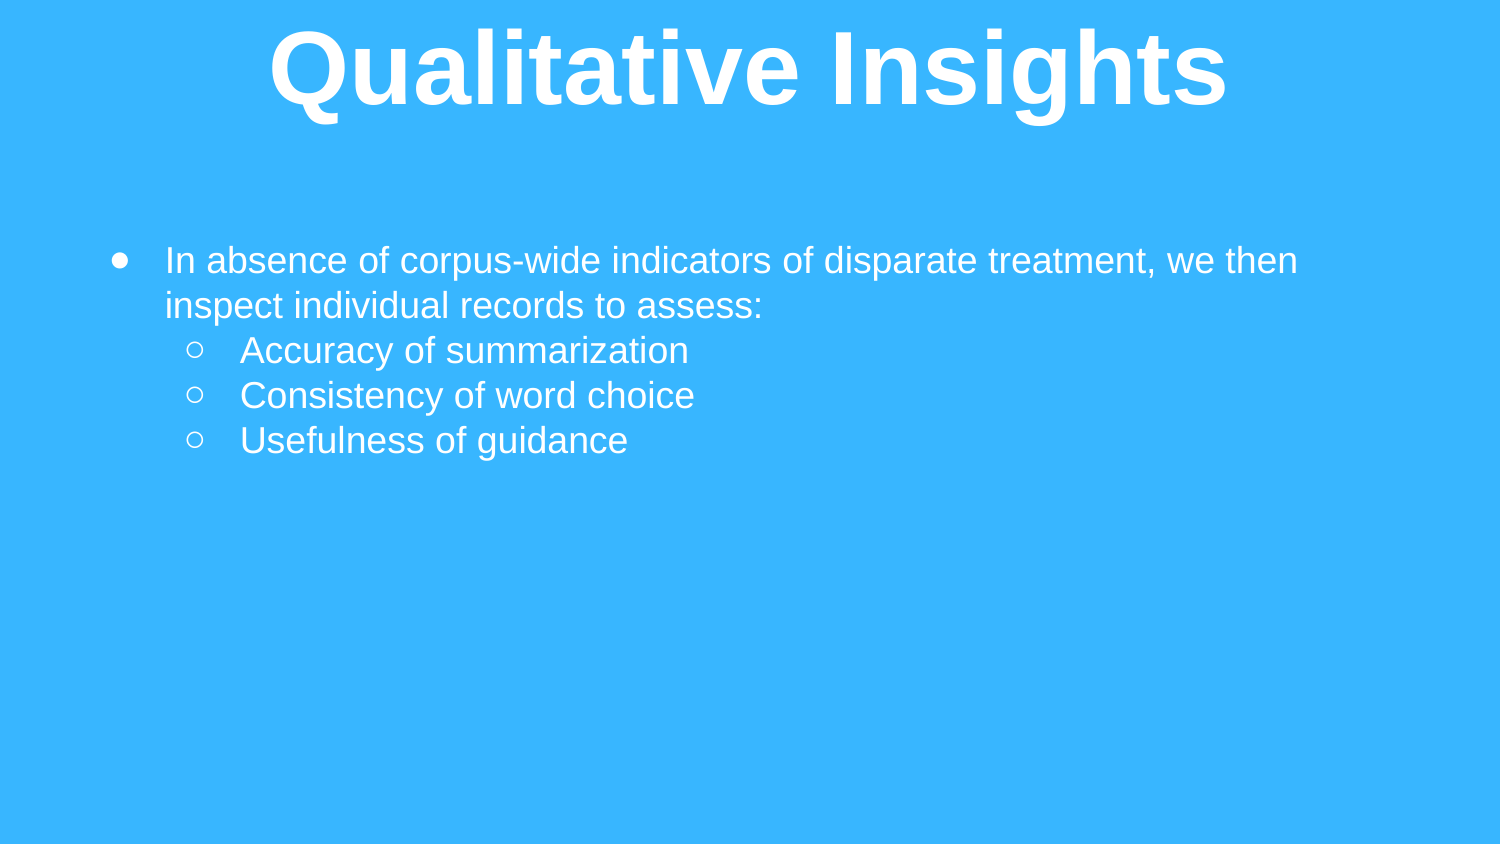

Qualitative Insights
In absence of corpus-wide indicators of disparate treatment, we then inspect individual records to assess:
Accuracy of summarization
Consistency of word choice
Usefulness of guidance